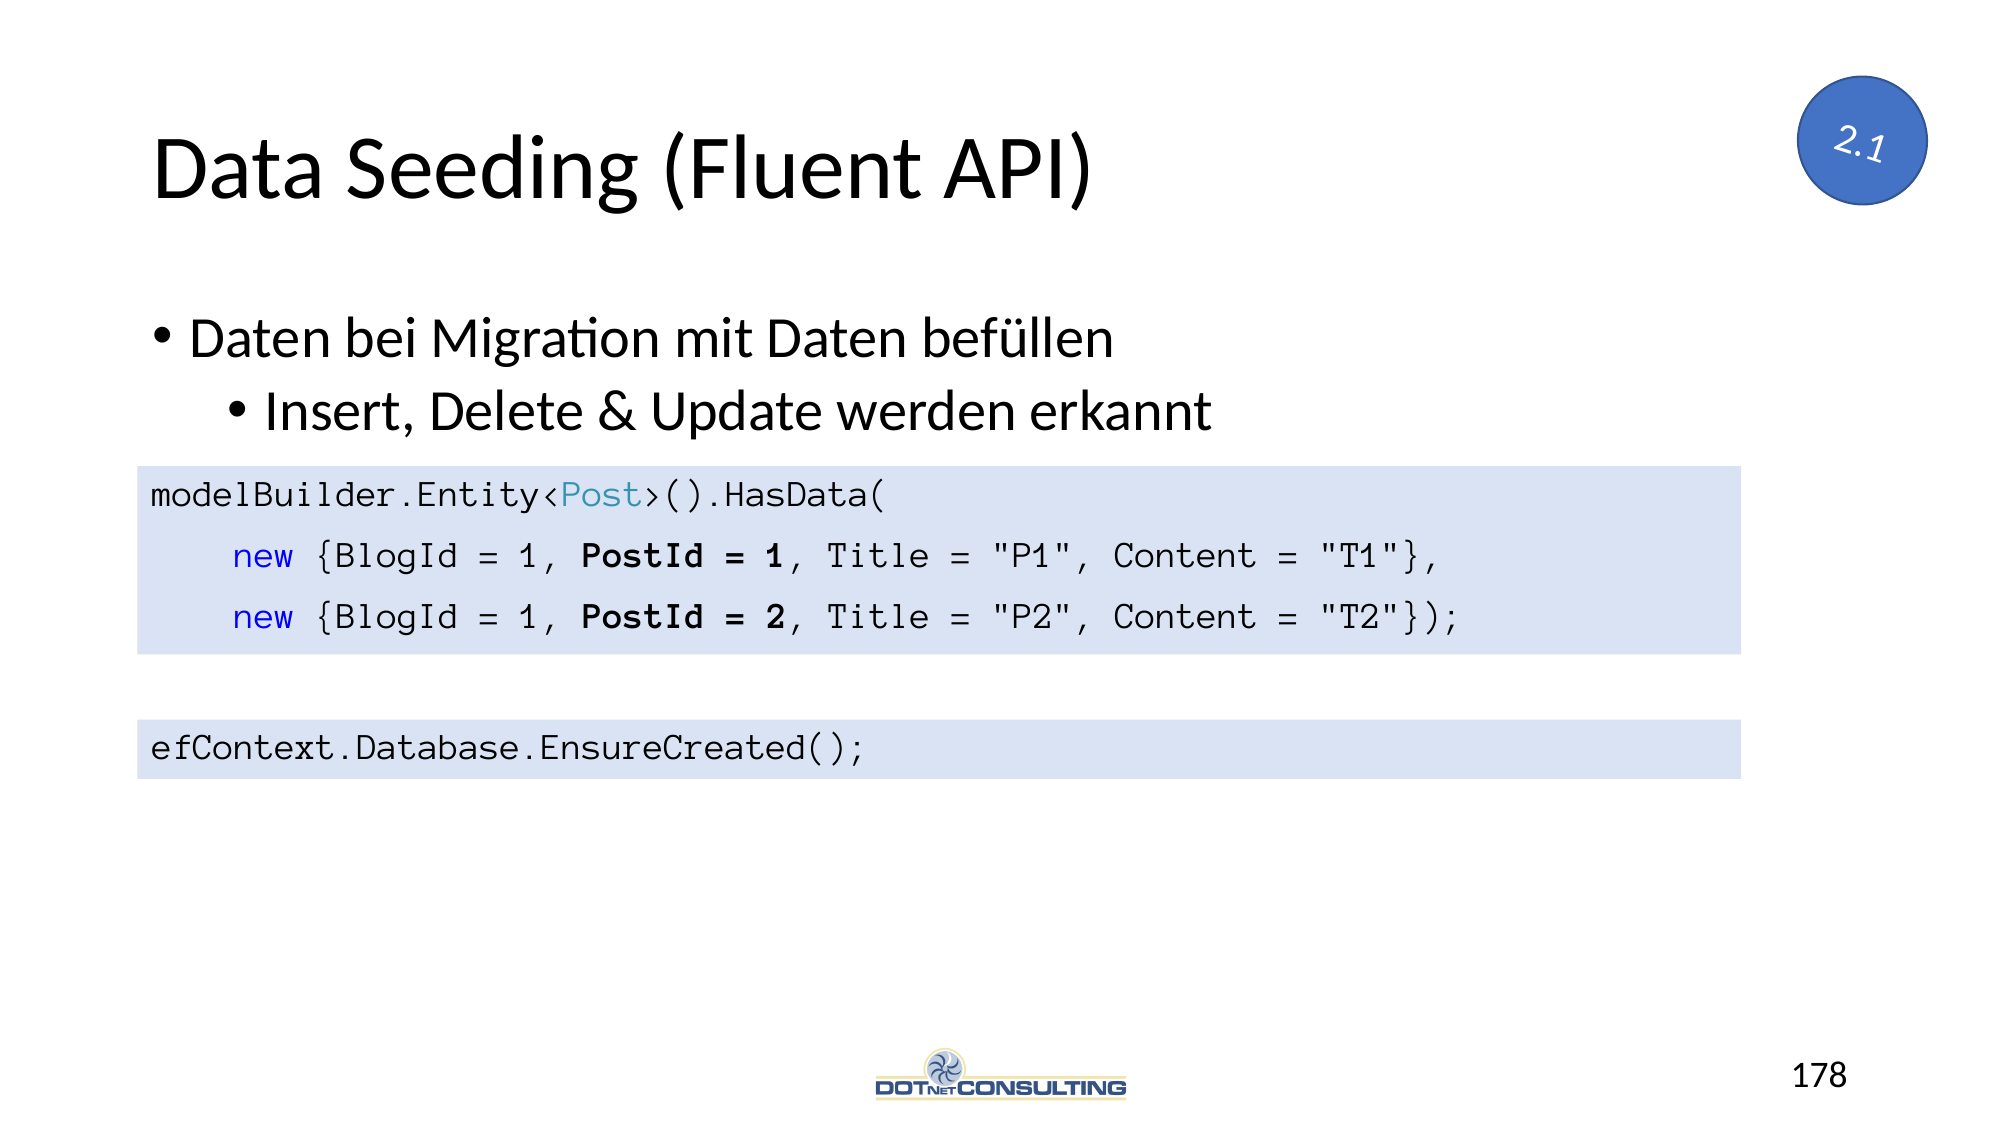

# Data Seeding (Fluent API)
2.1
Daten bei Migration mit Daten befüllen
Insert, Delete & Update werden erkannt
modelBuilder.Entity<Post>().HasData(
    new {BlogId = 1, PostId = 1, Title = "P1", Content = "T1"},
    new {BlogId = 1, PostId = 2, Title = "P2", Content = "T2"});
efContext.Database.EnsureCreated();
178